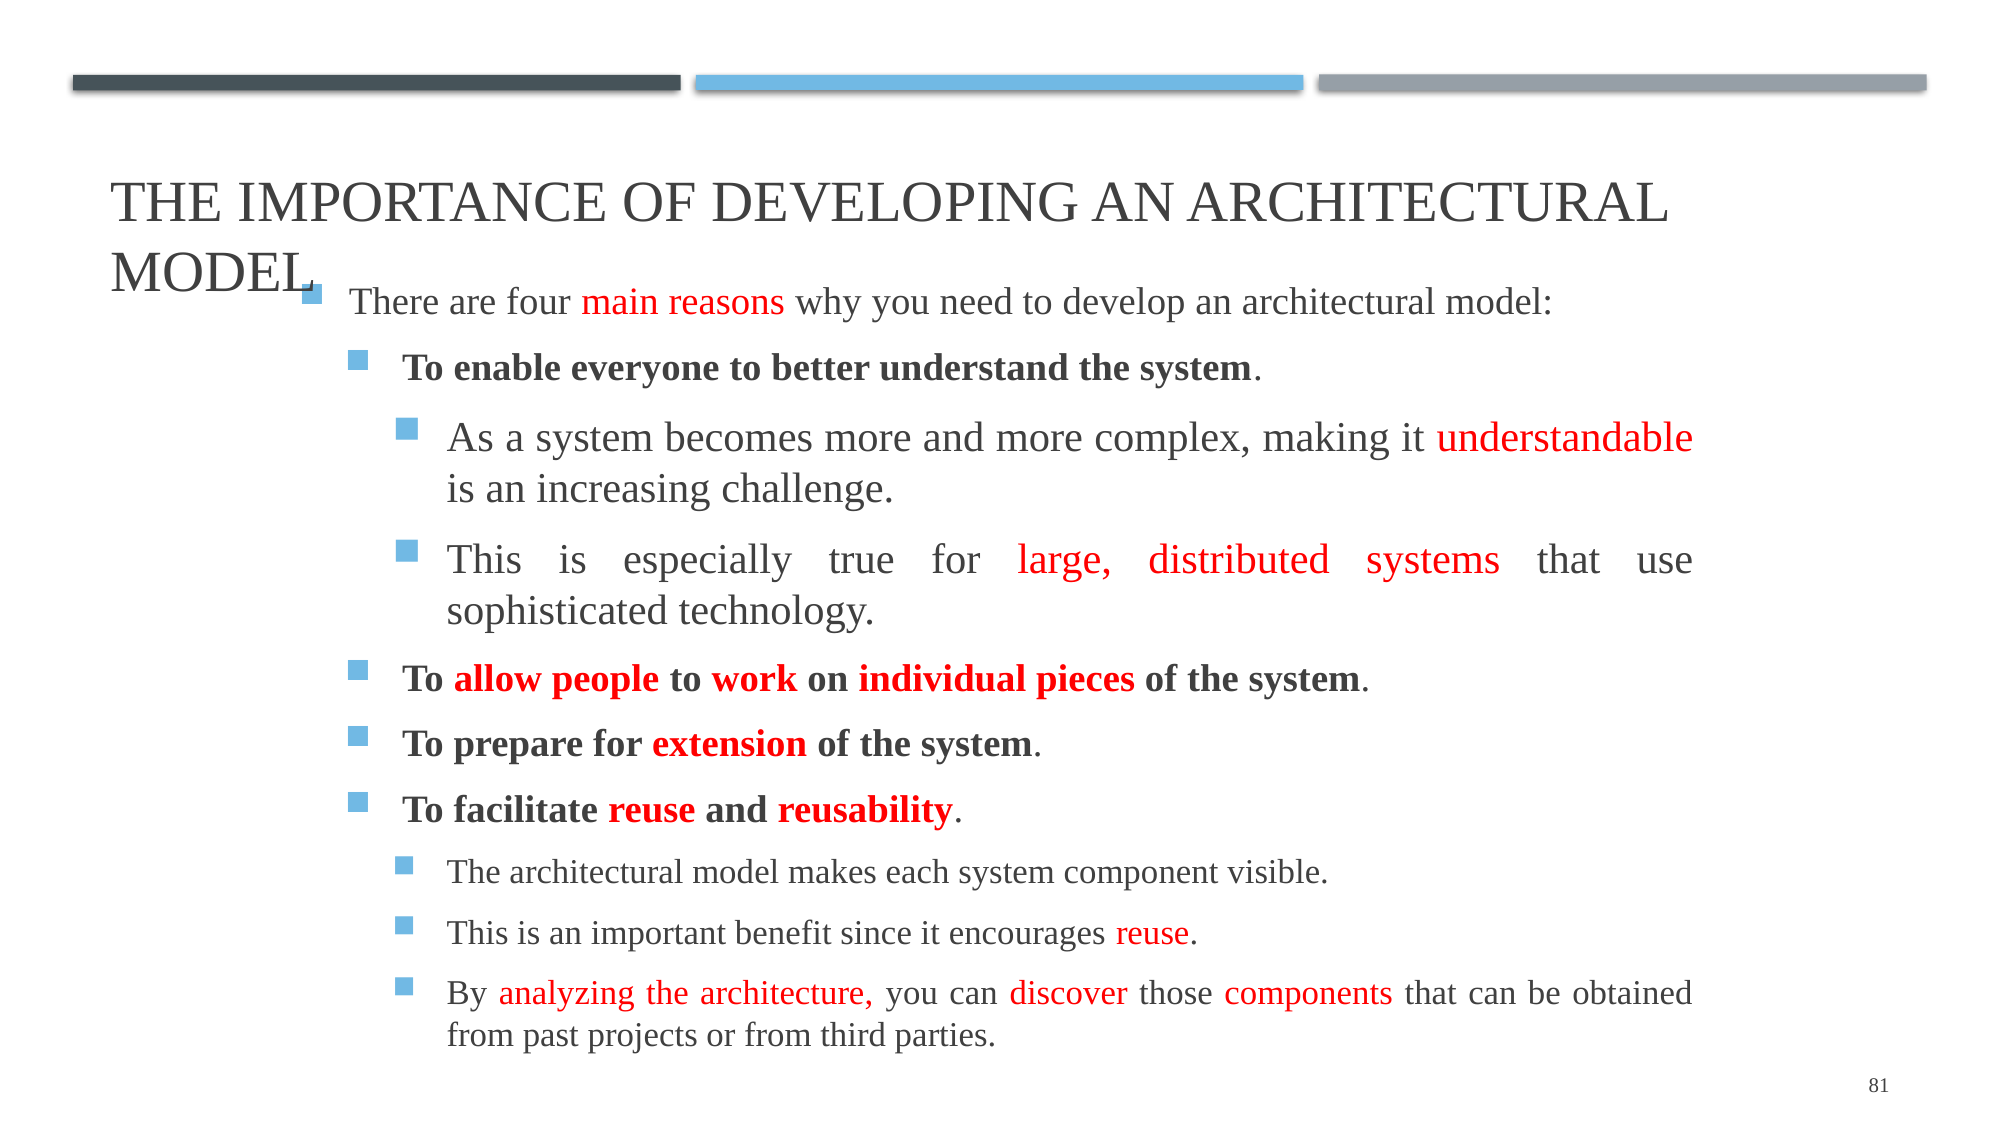

# The importance of developing an architectural model
There are four main reasons why you need to develop an architectural model:
To enable everyone to better understand the system.
As a system becomes more and more complex, making it understandable is an increasing challenge.
This is especially true for large, distributed systems that use sophisticated technology.
To allow people to work on individual pieces of the system.
To prepare for extension of the system.
To facilitate reuse and reusability.
The architectural model makes each system component visible.
This is an important benefit since it encourages reuse.
By analyzing the architecture, you can discover those components that can be obtained from past projects or from third parties.
81